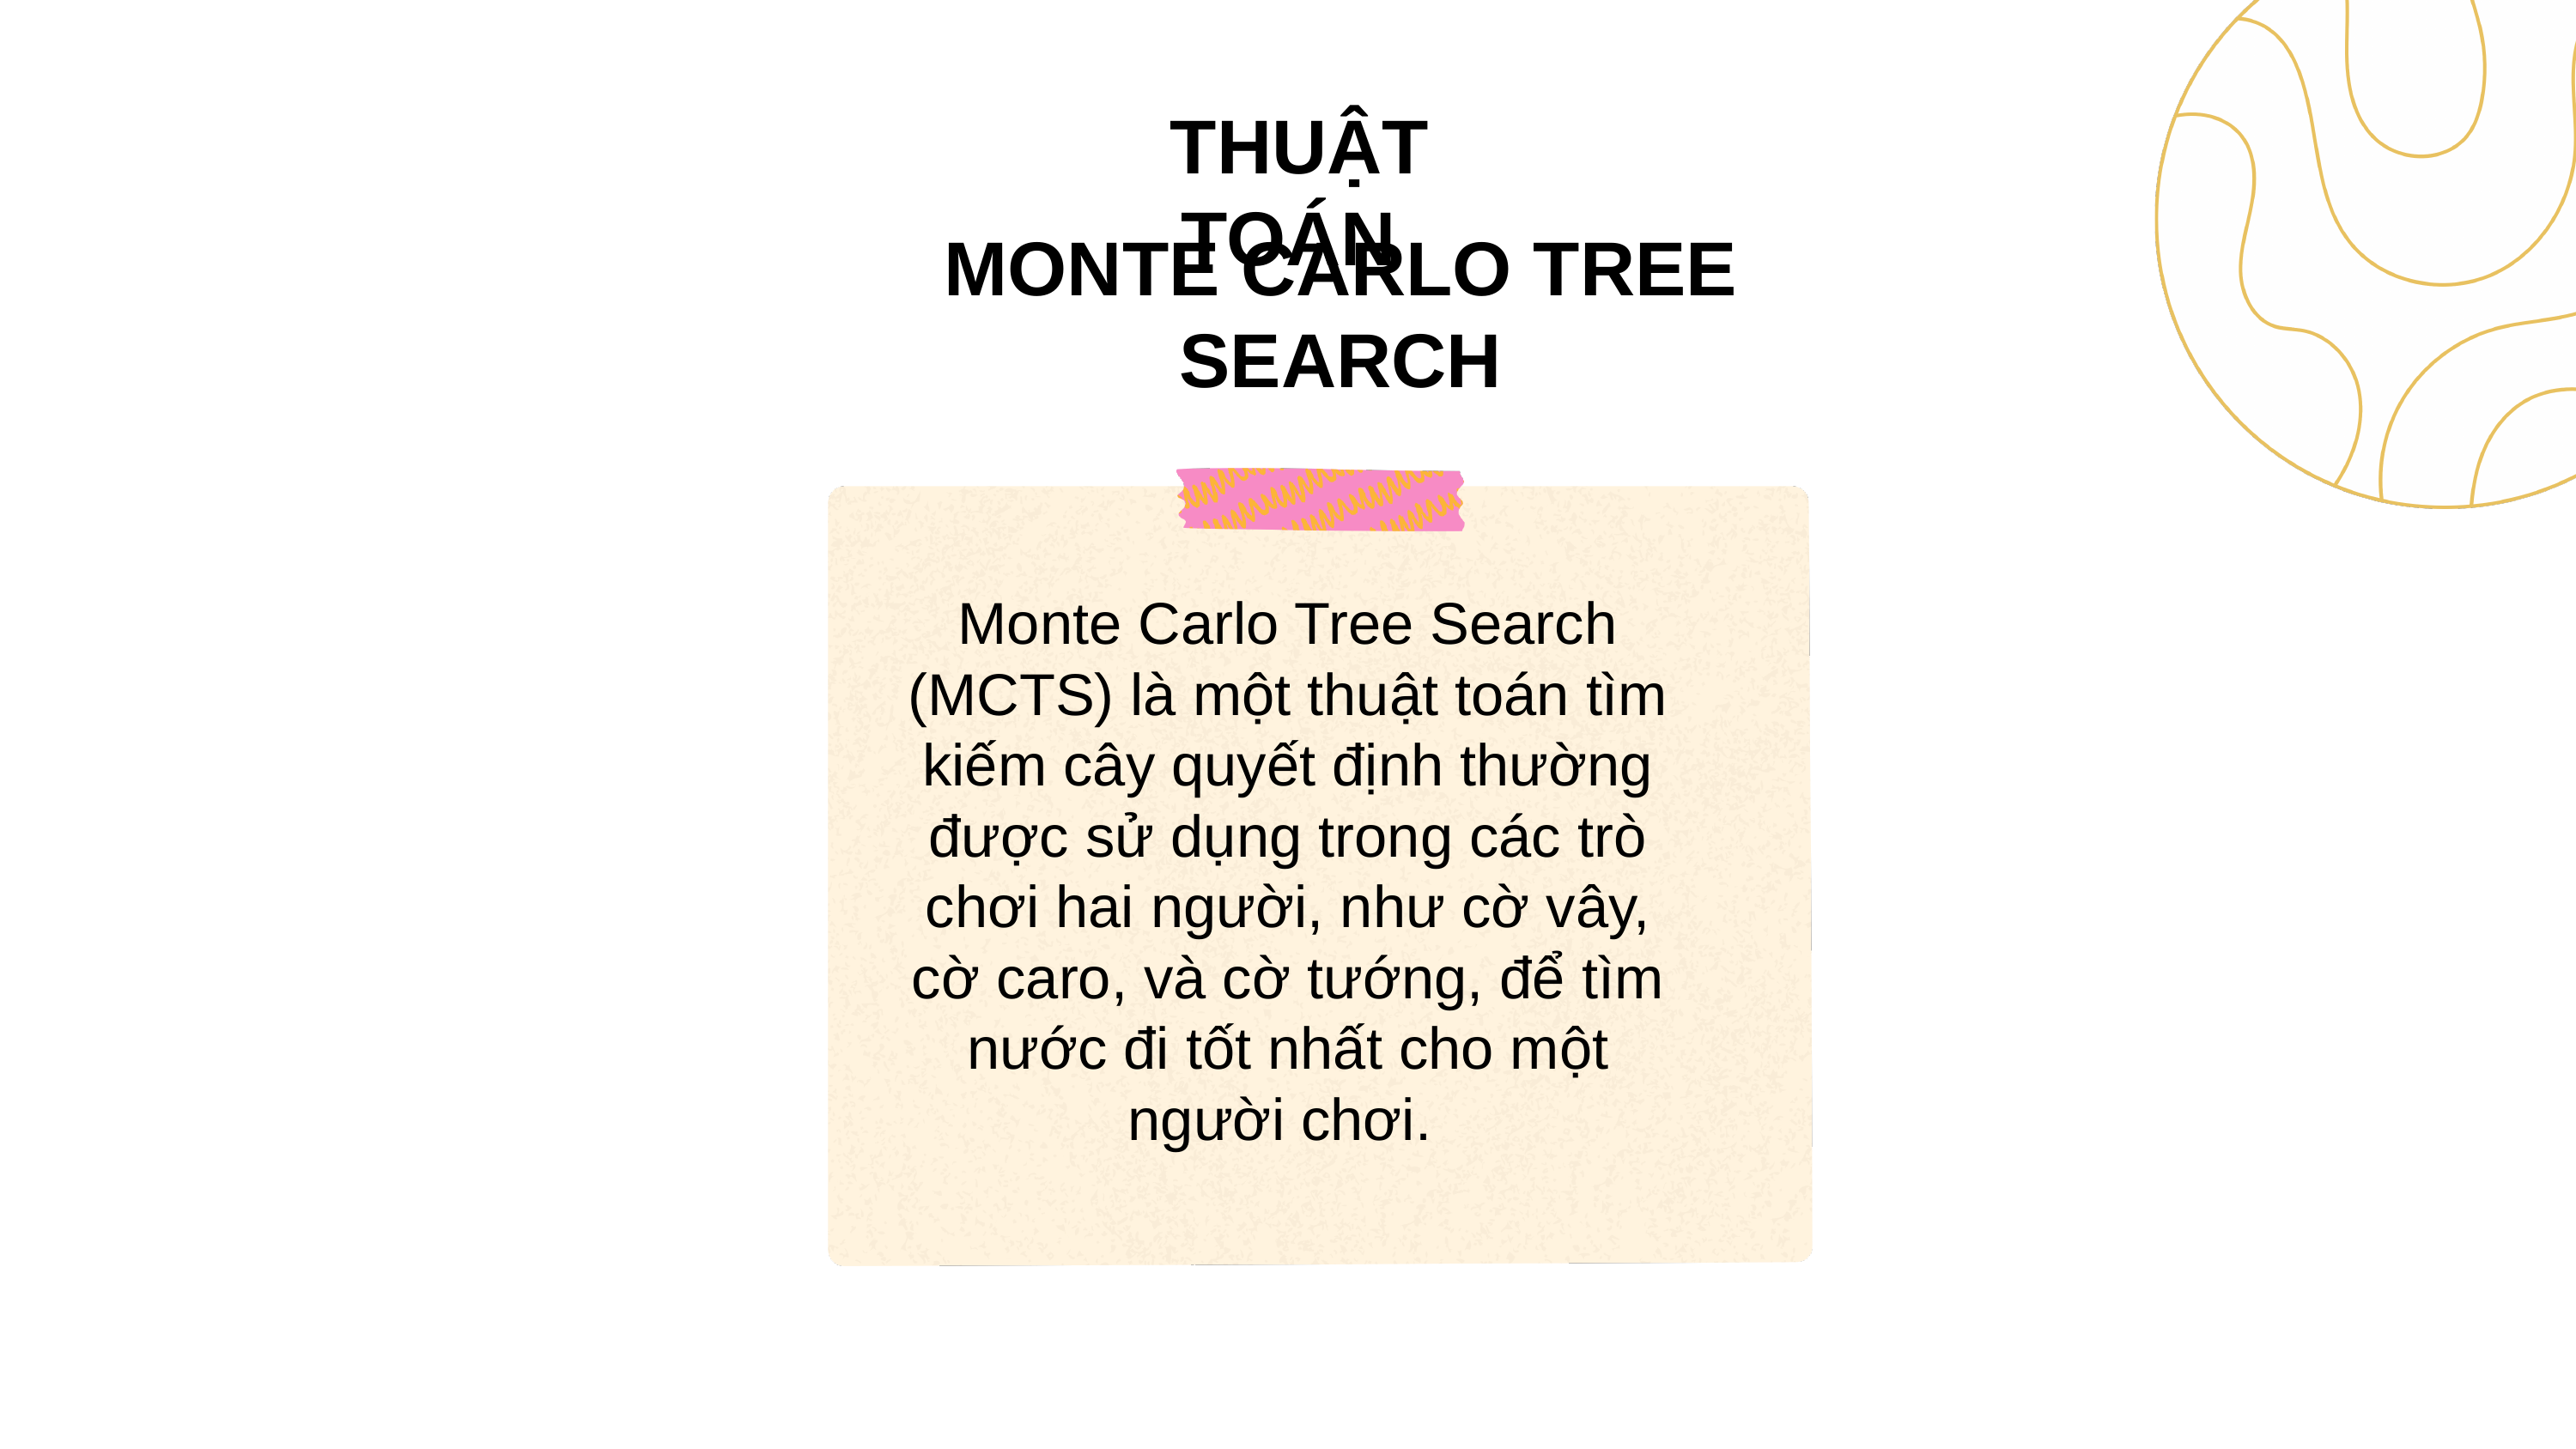

THUẬT TOÁN
MONTE CARLO TREE SEARCH

Monte Carlo Tree Search (MCTS) là một thuật toán tìm kiếm cây quyết định thường được sử dụng trong các trò chơi hai người, như cờ vây, cờ caro, và cờ tướng, để tìm nước đi tốt nhất cho một người chơi.